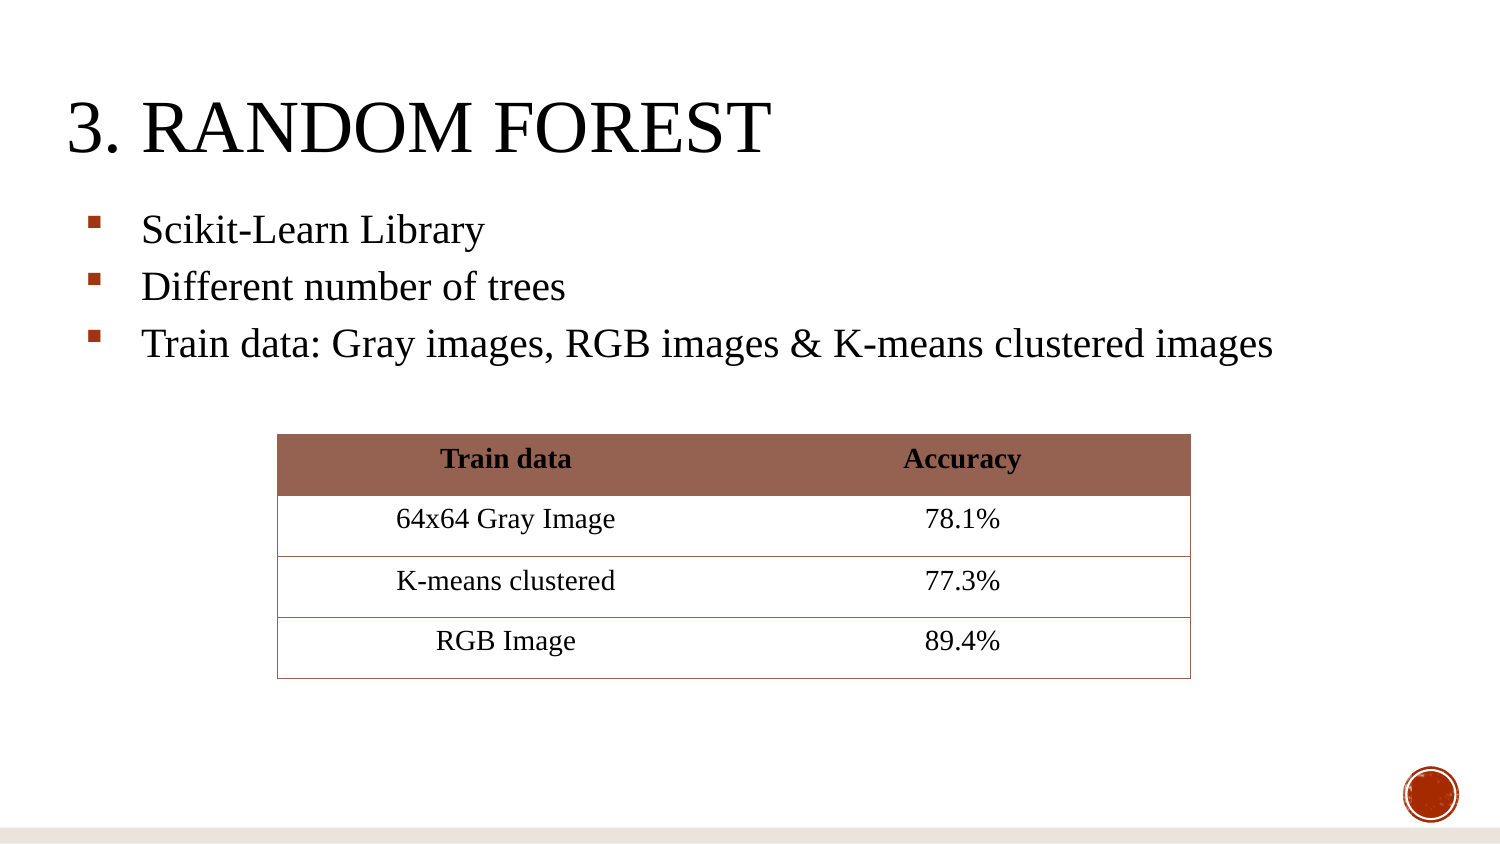

# 3. Random Forest
Scikit-Learn Library
Different number of trees
Train data: Gray images, RGB images & K-means clustered images

| Train data | Accuracy |
| --- | --- |
| 64x64 Gray Image | 78.1% |
| K-means clustered | 77.3% |
| RGB Image | 89.4% |